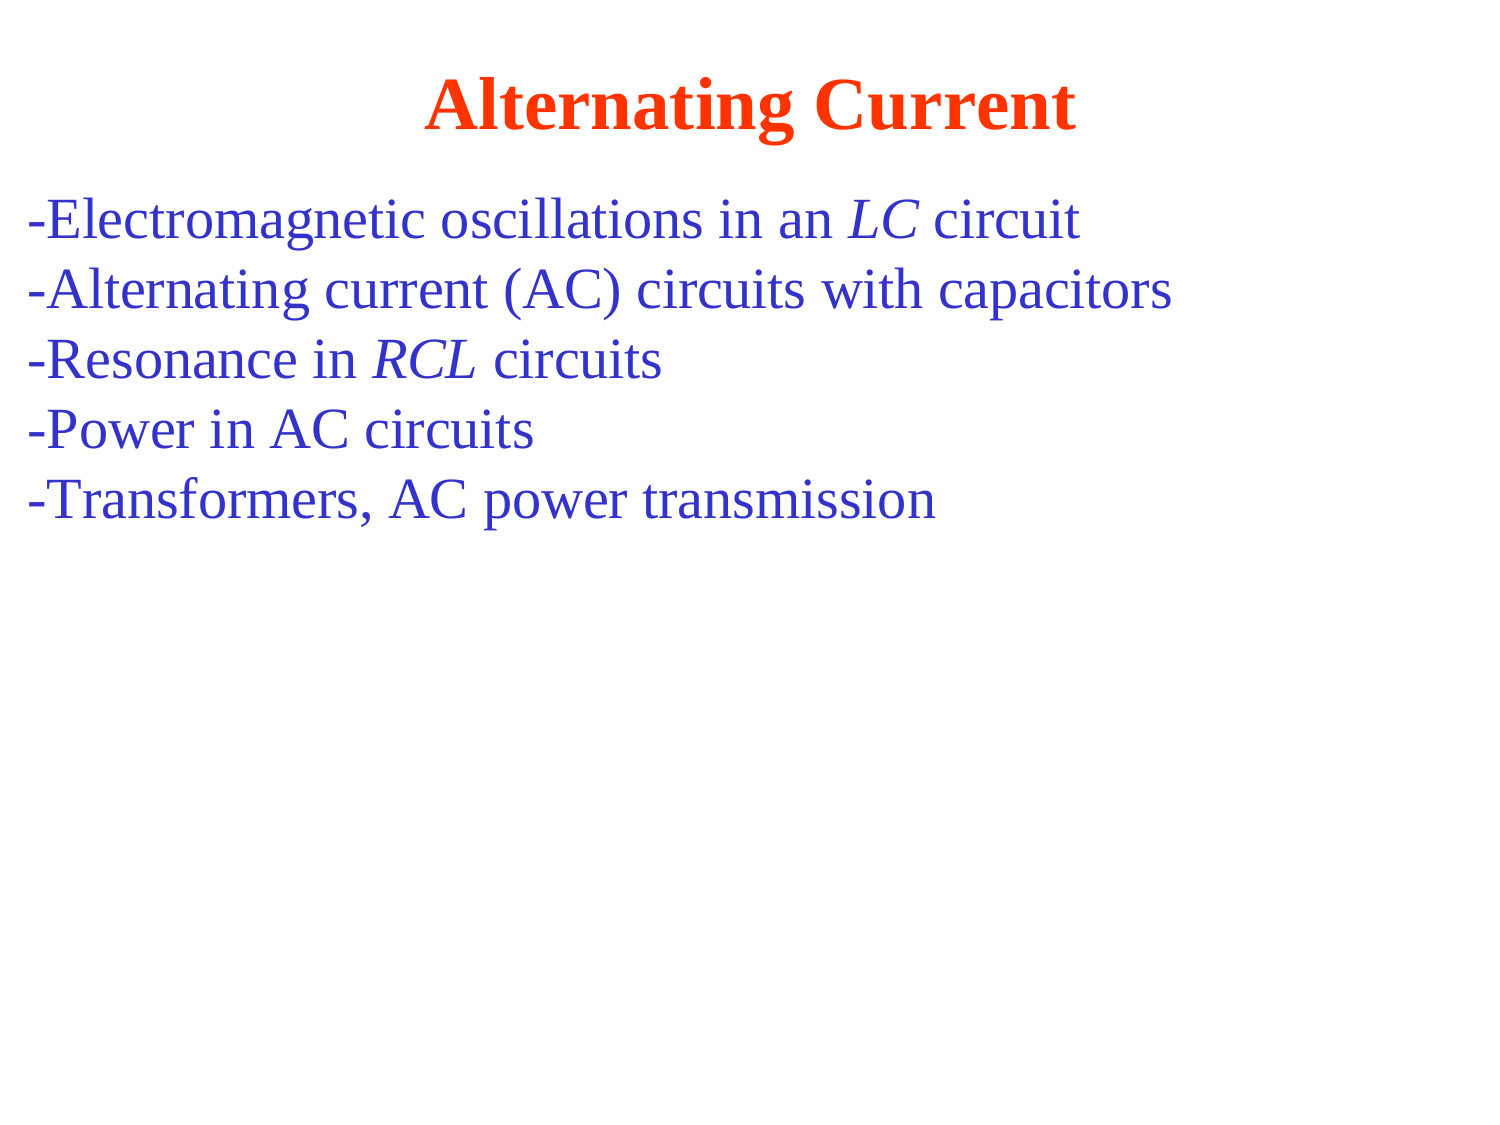

# Alternating Current
-Electromagnetic oscillations in an LC circuit
-Alternating current (AC) circuits with capacitors
-Resonance in RCL circuits
-Power in AC circuits
-Transformers, AC power transmission